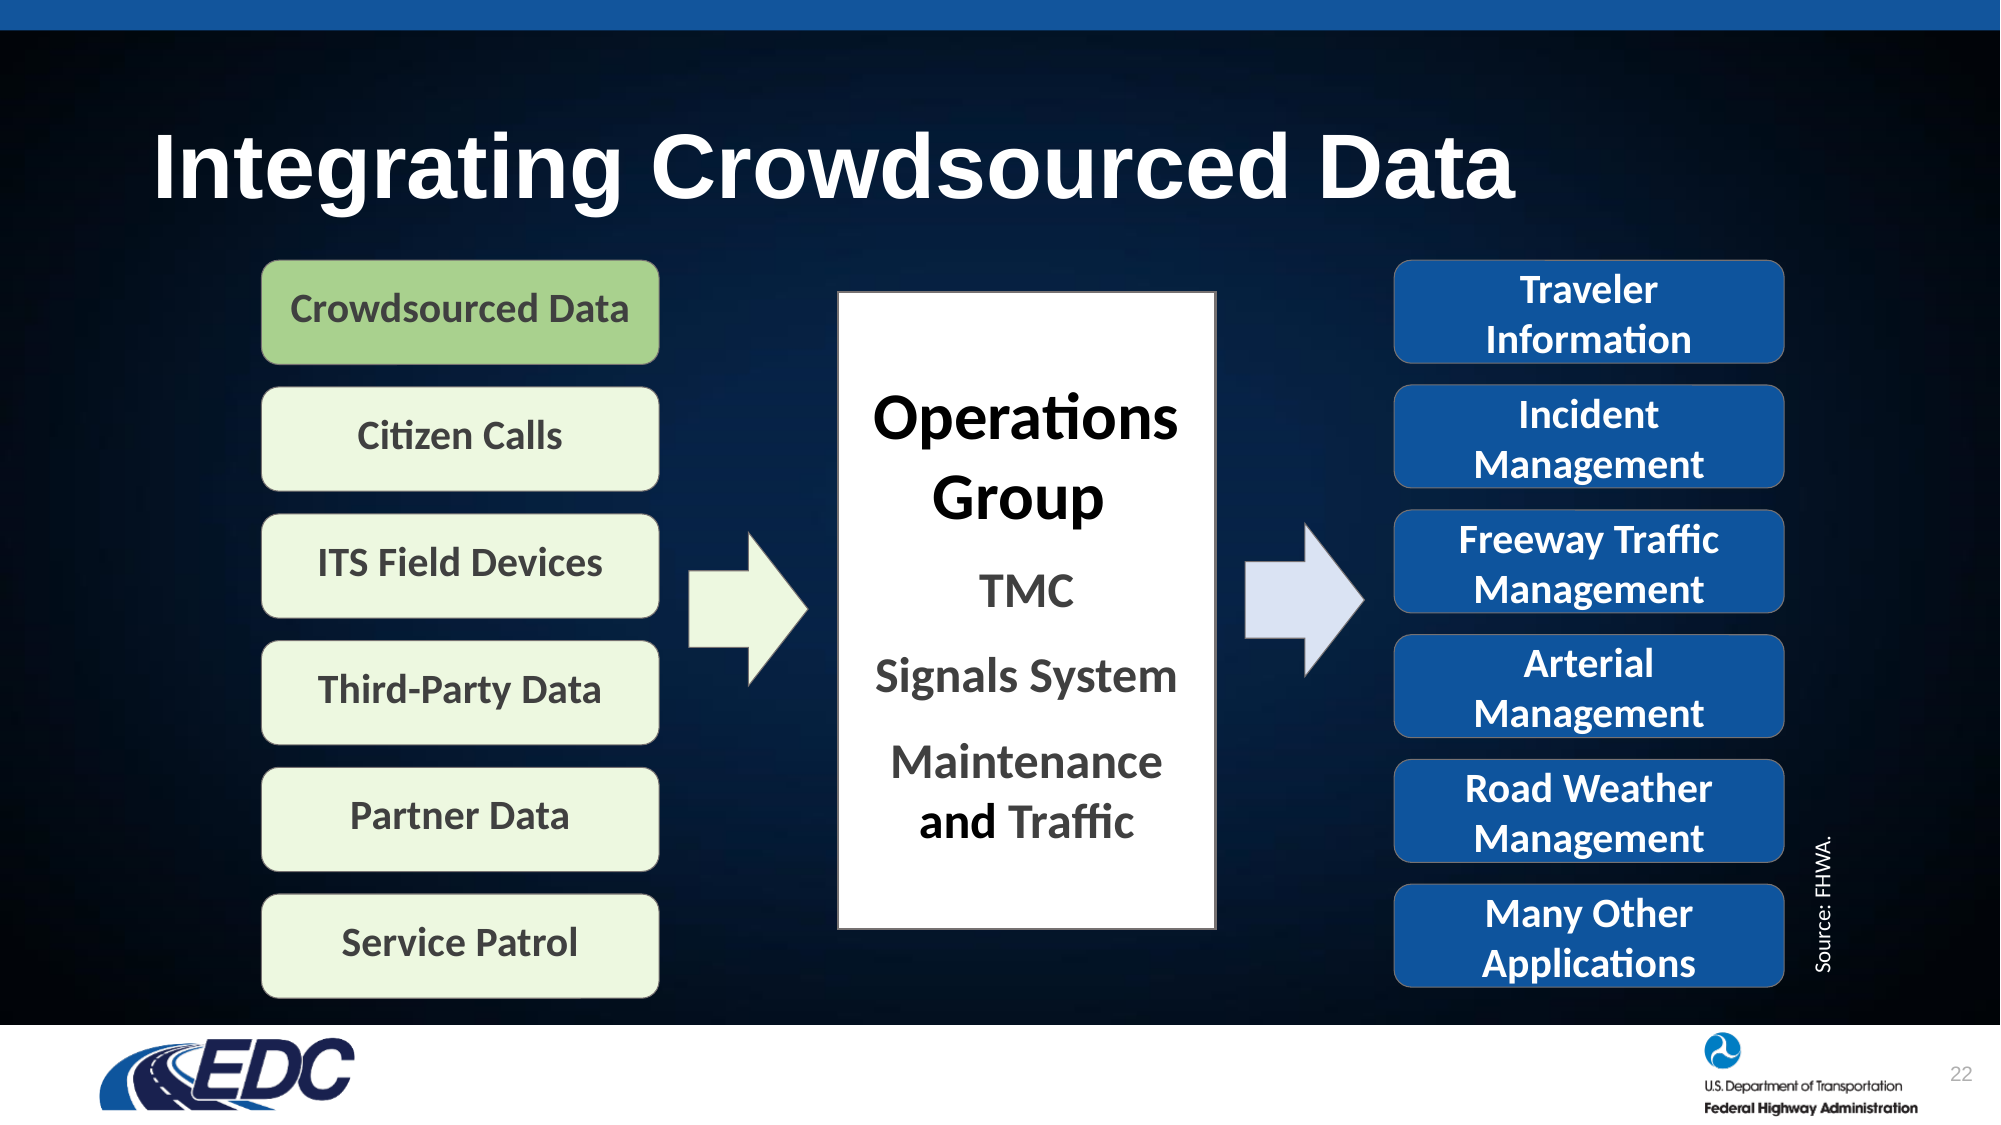

# Integrating Crowdsourced Data
Traveler Information
Incident Management
Freeway Traffic Management
Arterial Management
Road Weather Management
Many Other Applications
Crowdsourced Data
Citizen Calls
ITS Field Devices
Third-Party Data
Partner Data
Service Patrol
Operations Group
TMC
Signals System
Maintenance and Traffic

Source: FHWA.
22